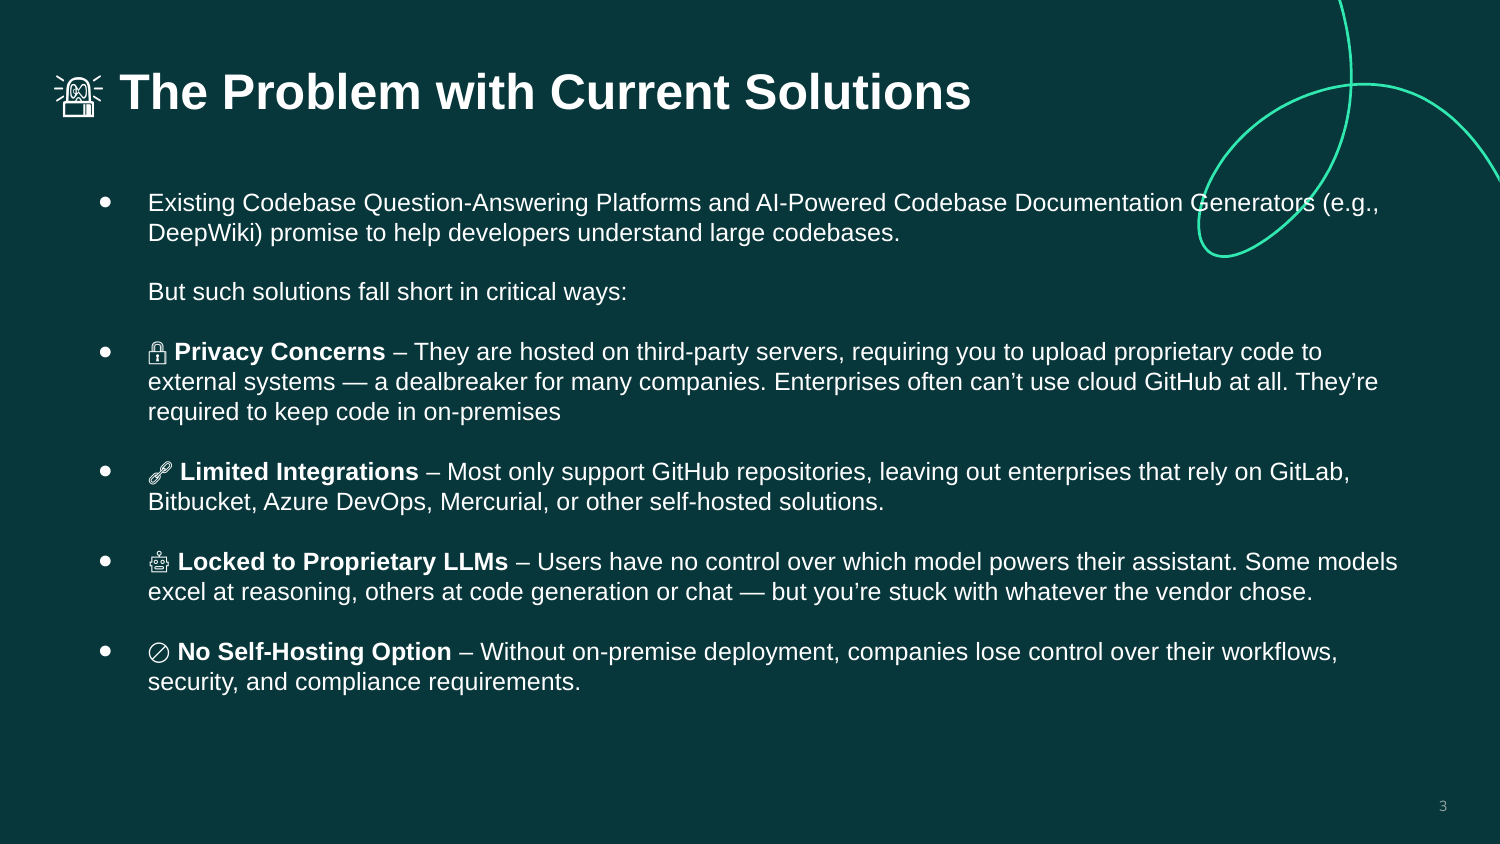

# 🚨  The Problem with Current Solutions
Existing Codebase Question-Answering Platforms and AI-Powered Codebase Documentation Generators (e.g., DeepWiki) promise to help developers understand large codebases.

But such solutions fall short in critical ways:

🔒 Privacy Concerns – They are hosted on third-party servers, requiring you to upload proprietary code to external systems — a dealbreaker for many companies. Enterprises often can’t use cloud GitHub at all. They’re required to keep code in on-premises

🔗 Limited Integrations – Most only support GitHub repositories, leaving out enterprises that rely on GitLab, Bitbucket, Azure DevOps, Mercurial, or other self-hosted solutions.

🤖 Locked to Proprietary LLMs – Users have no control over which model powers their assistant. Some models excel at reasoning, others at code generation or chat — but you’re stuck with whatever the vendor chose.

🚫 No Self-Hosting Option – Without on-premise deployment, companies lose control over their workflows, security, and compliance requirements.